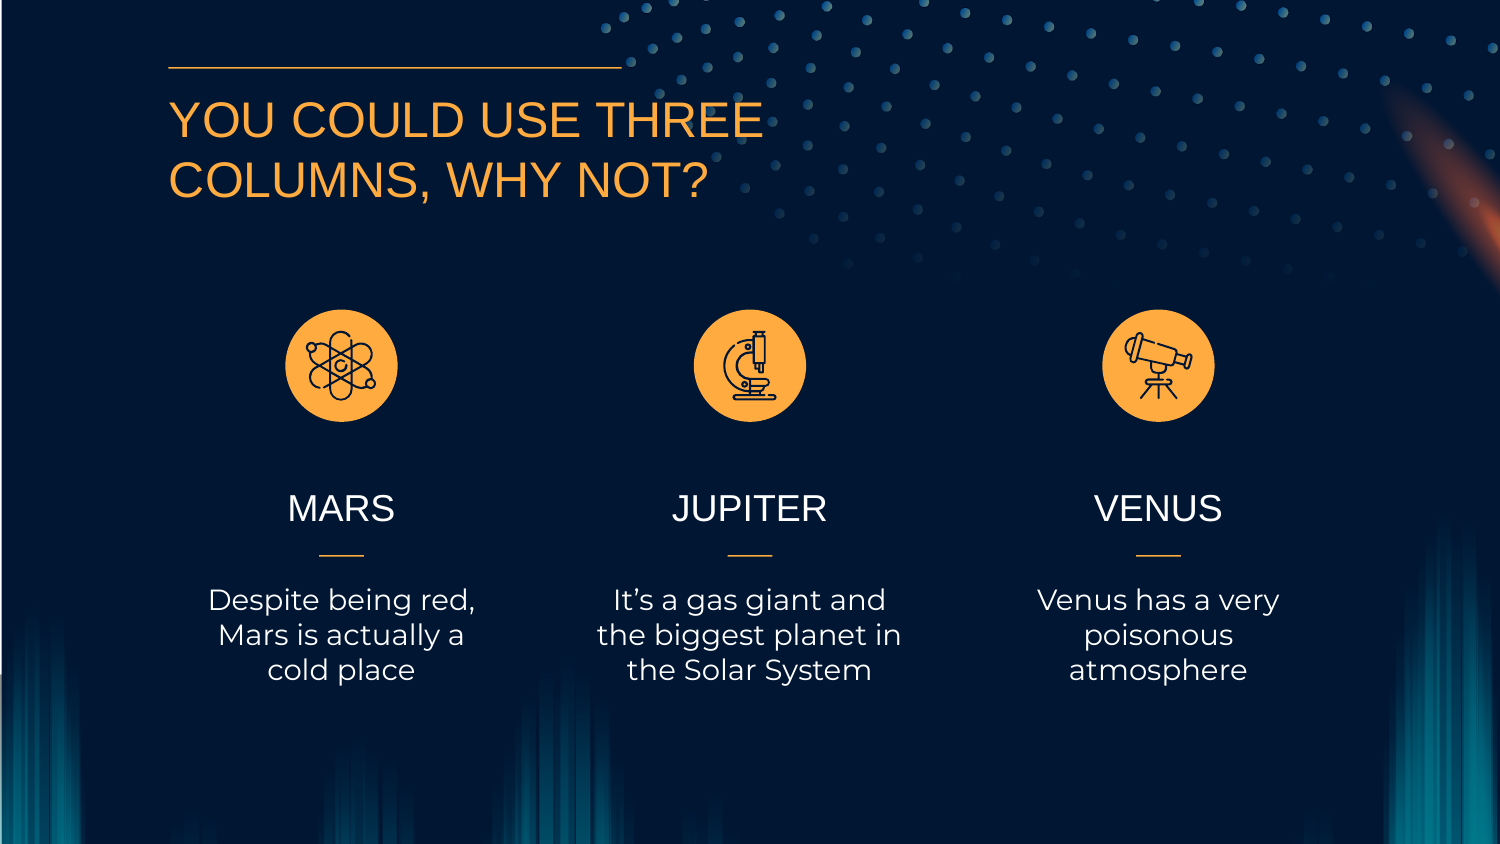

# YOU COULD USE THREE COLUMNS, WHY NOT?

MARS
JUPITER
VENUS
Despite being red, Mars is actually a cold place
It’s a gas giant and the biggest planet in the Solar System
Venus has a very poisonous atmosphere